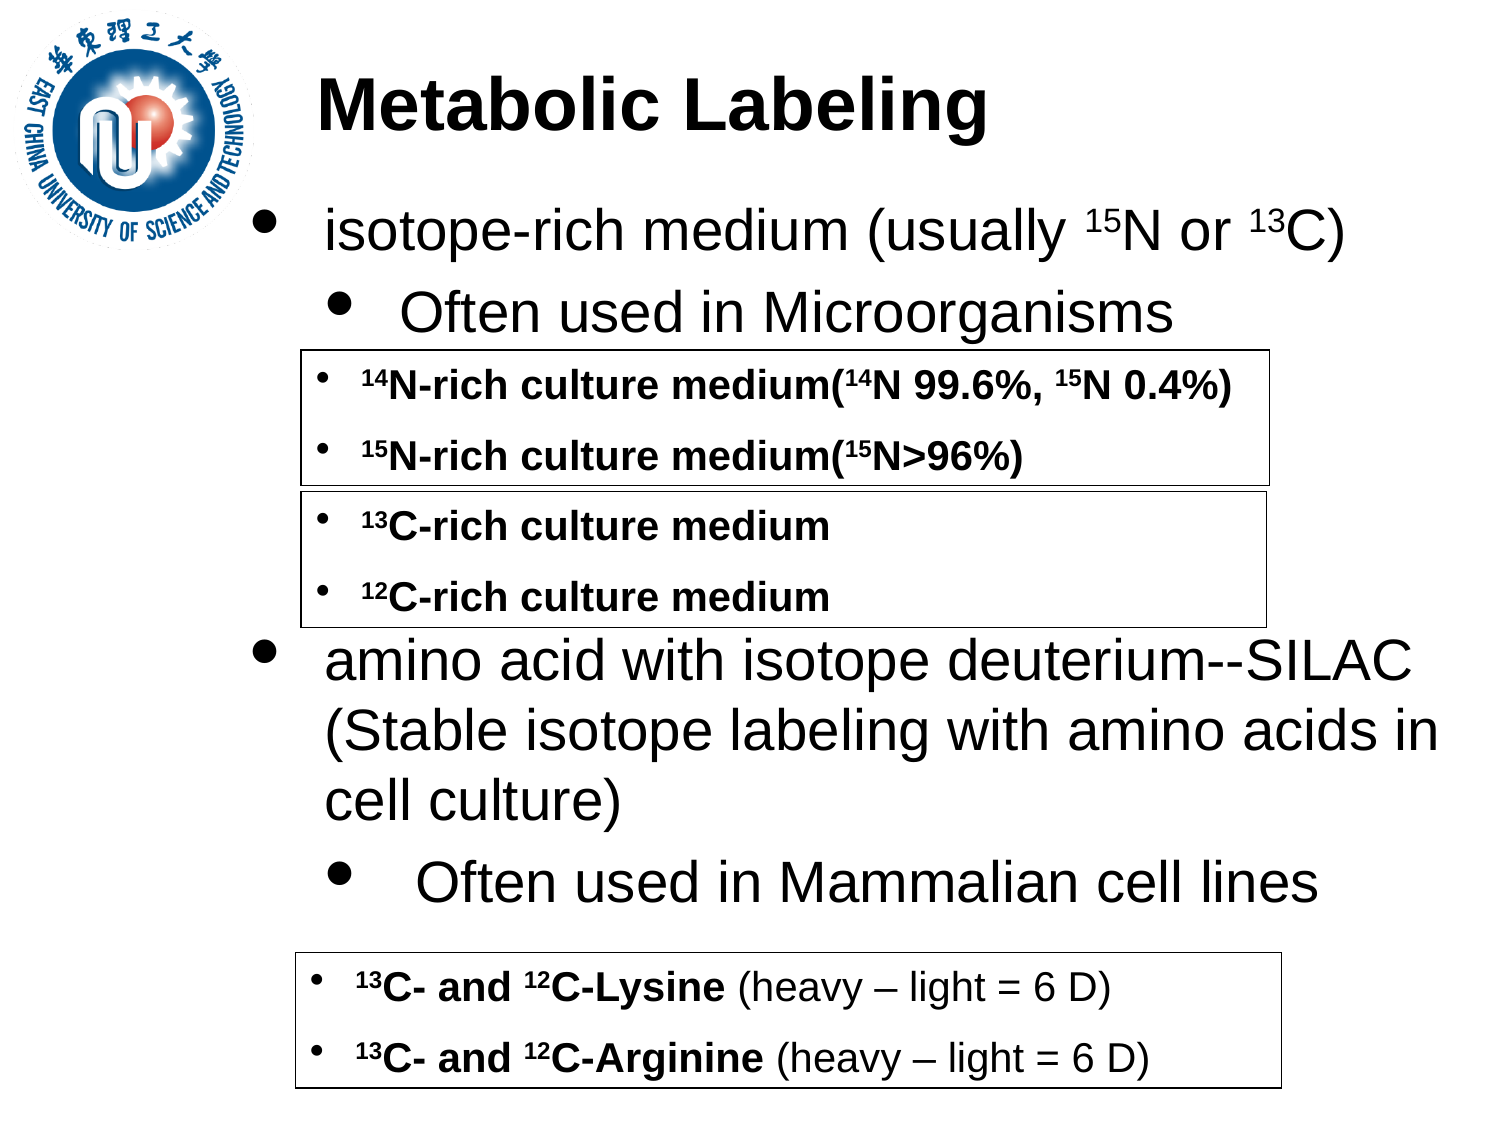

Metabolic Labeling
isotope-rich medium (usually 15N or 13C)
Often used in Microorganisms

amino acid with isotope deuterium--SILAC (Stable isotope labeling with amino acids in cell culture)
 Often used in Mammalian cell lines
14N-rich culture medium(14N 99.6%, 15N 0.4%)
15N-rich culture medium(15N>96%)
13C-rich culture medium
12C-rich culture medium
13C- and 12C-Lysine (heavy – light = 6 D)
13C- and 12C-Arginine (heavy – light = 6 D)